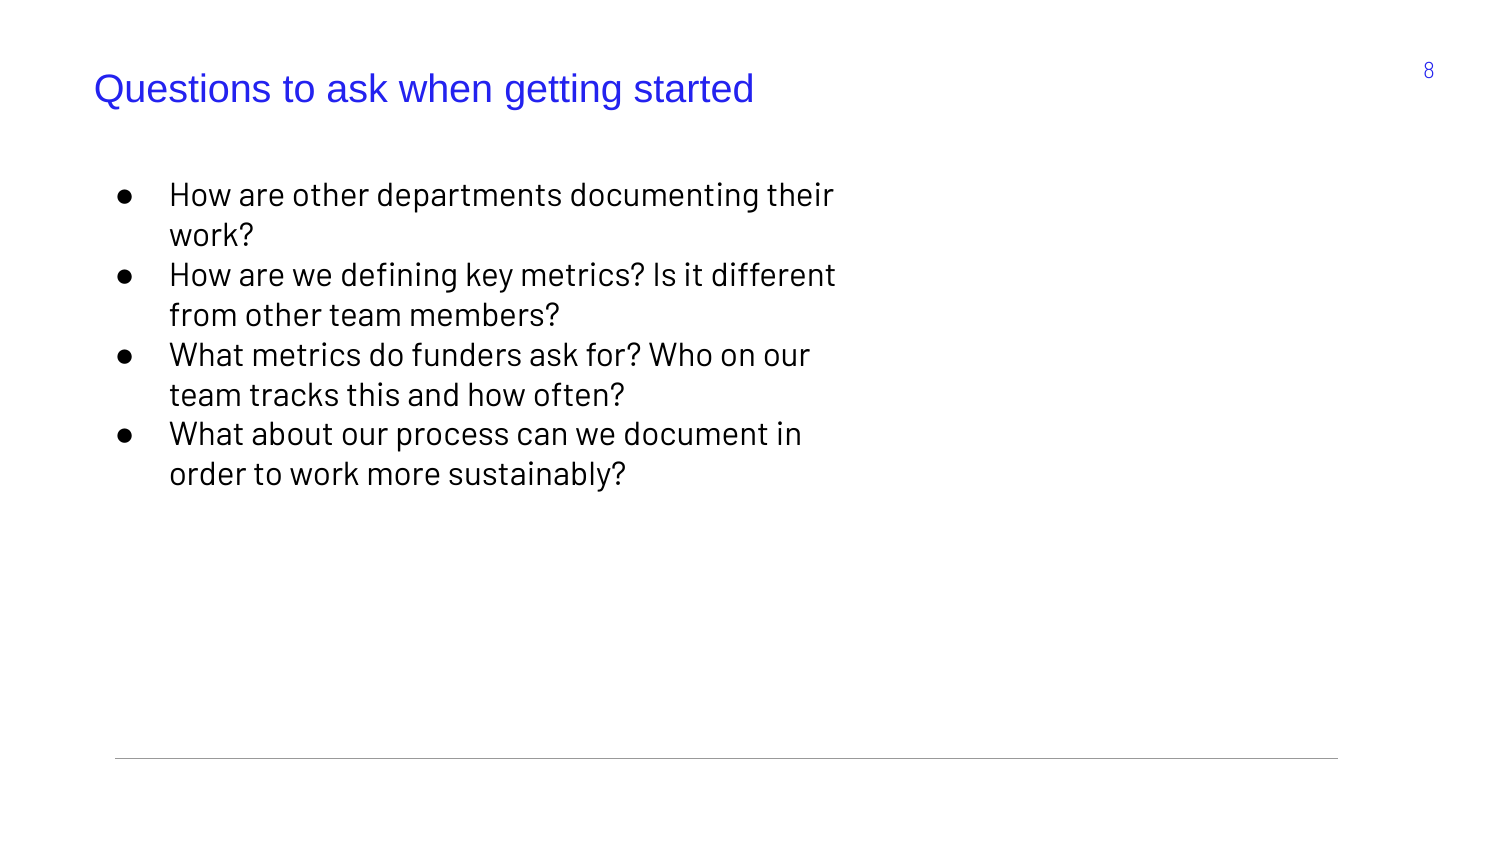

8
Questions to ask when getting started
How are other departments documenting their work?
How are we defining key metrics? Is it different from other team members?
What metrics do funders ask for? Who on our team tracks this and how often?
What about our process can we document in order to work more sustainably?